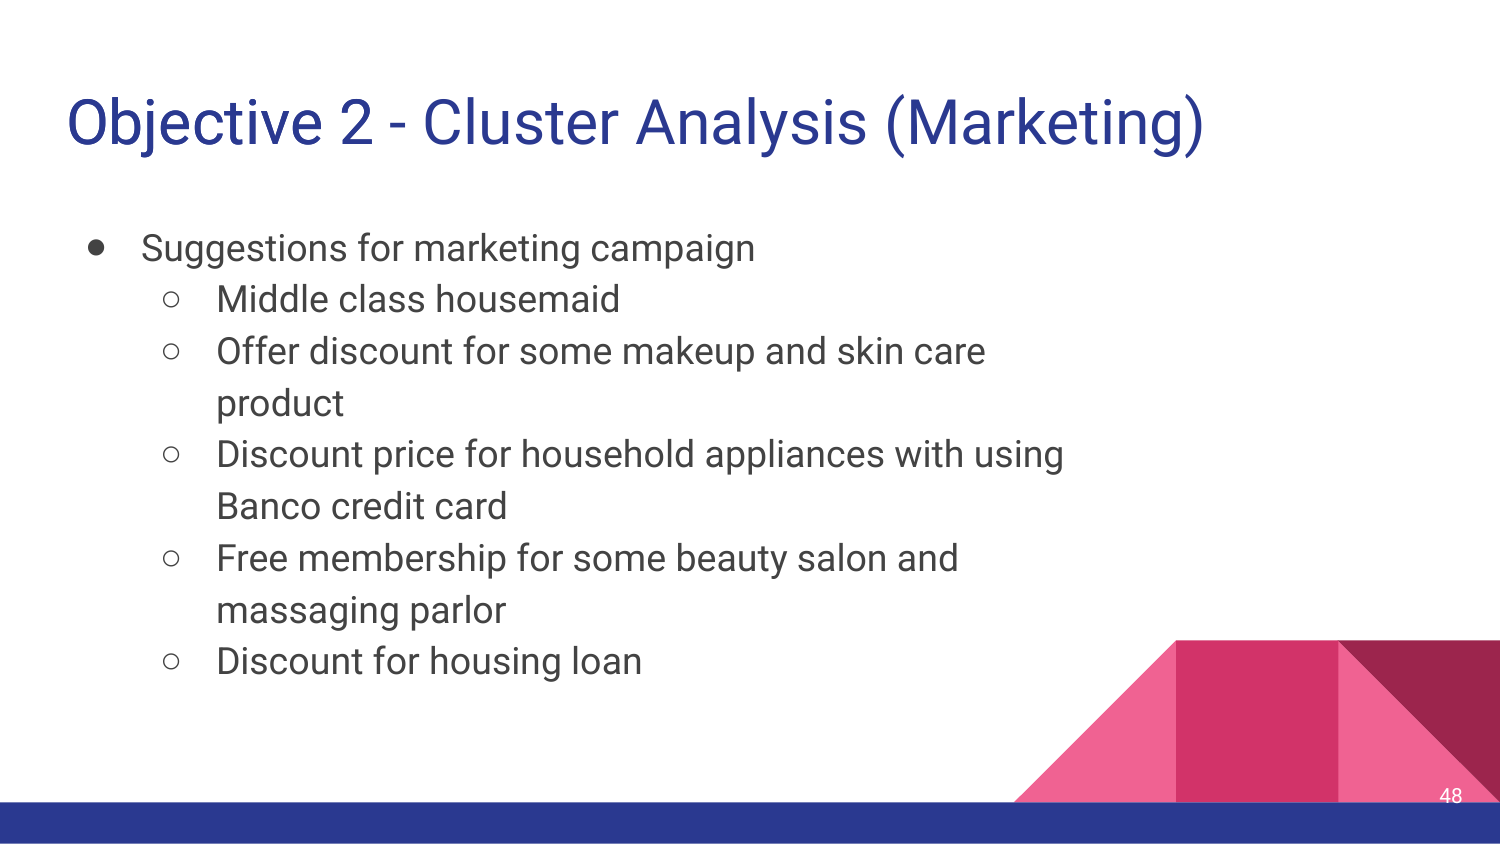

# Objective 2

Objective 2 - Cluster Analysis (Marketing)

Suggestions for marketing campaign
Middle class housemaid
Offer discount for some makeup and skin care product
Discount price for household appliances with using Banco credit card
Free membership for some beauty salon and massaging parlor
Discount for housing loan
48